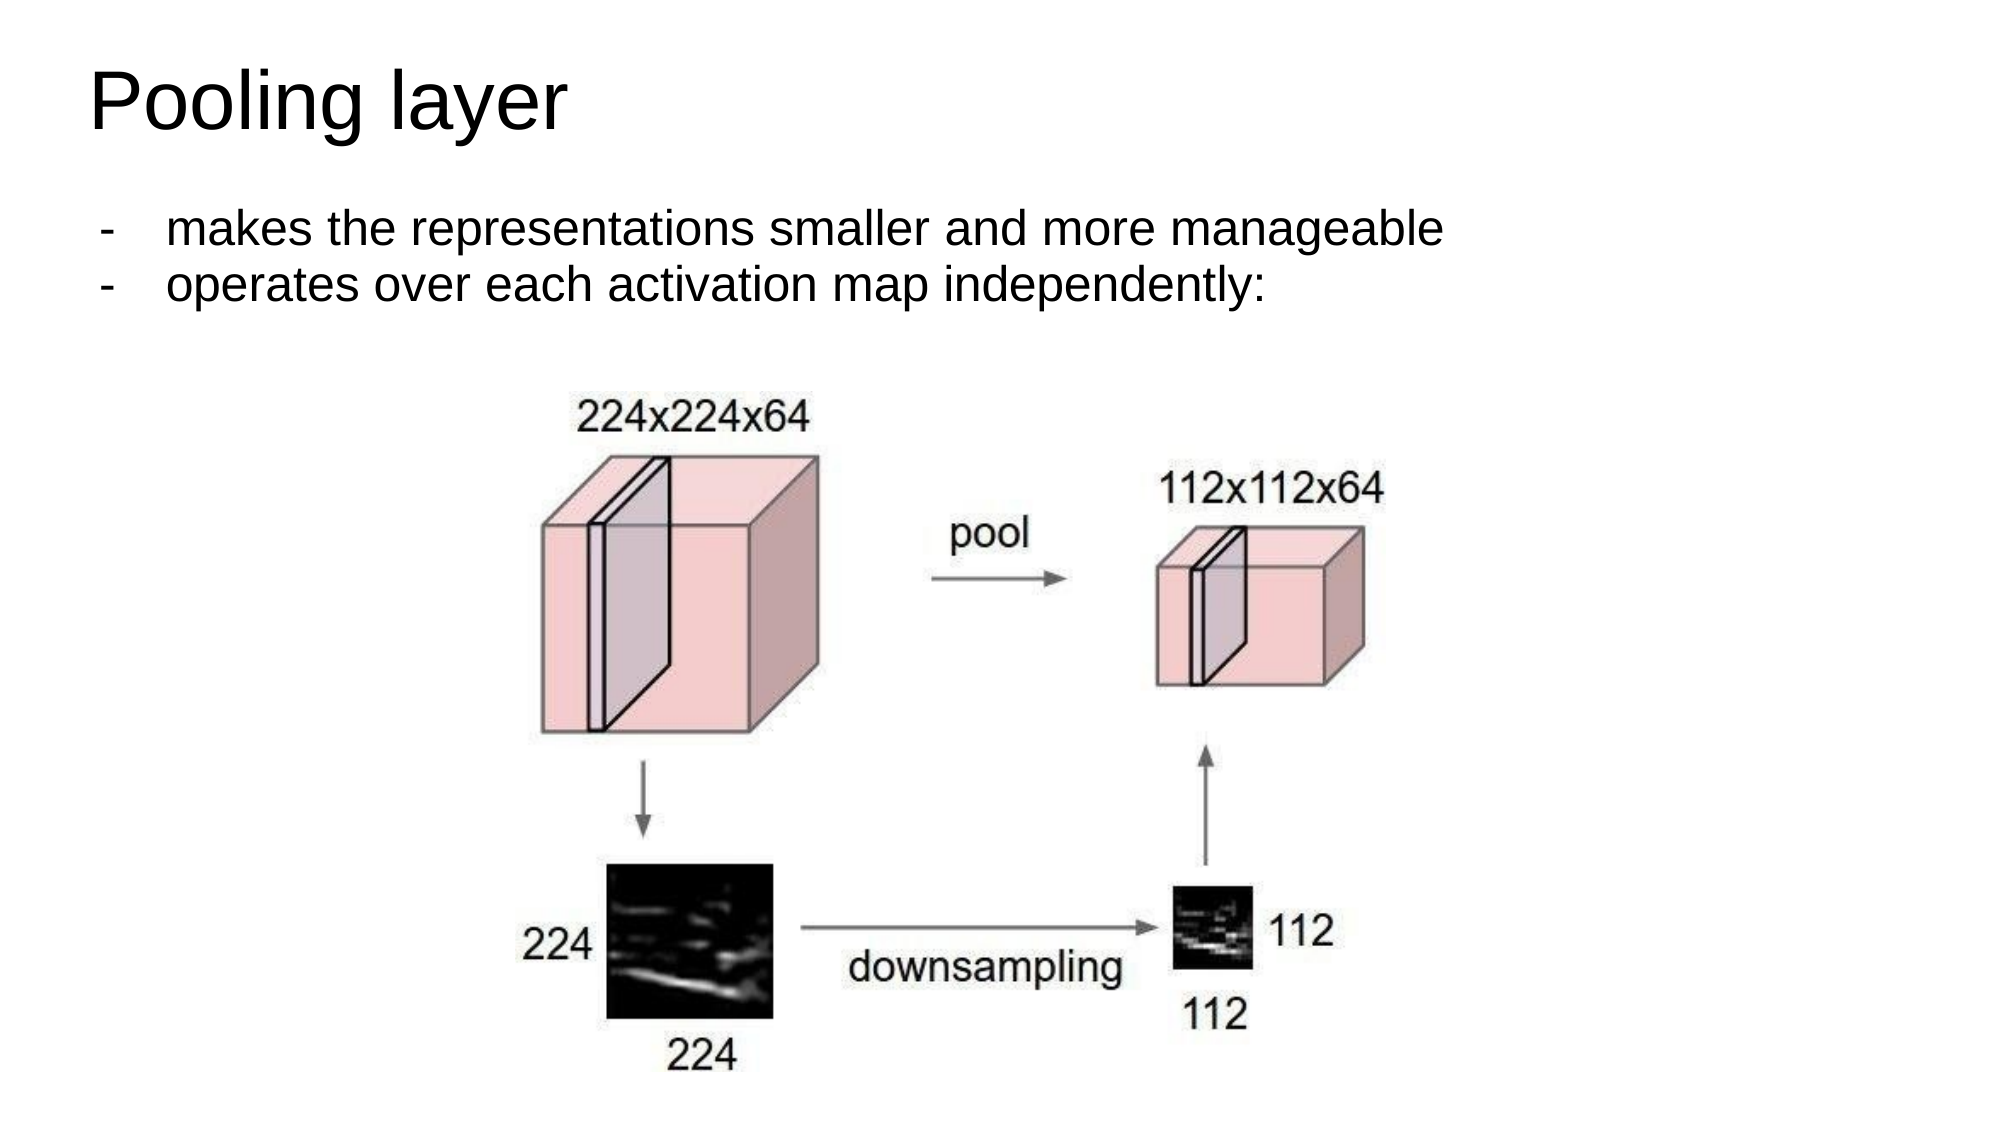

Pooling layer
-
-
makes the representations smaller and more manageable
operates over each activation map independently: